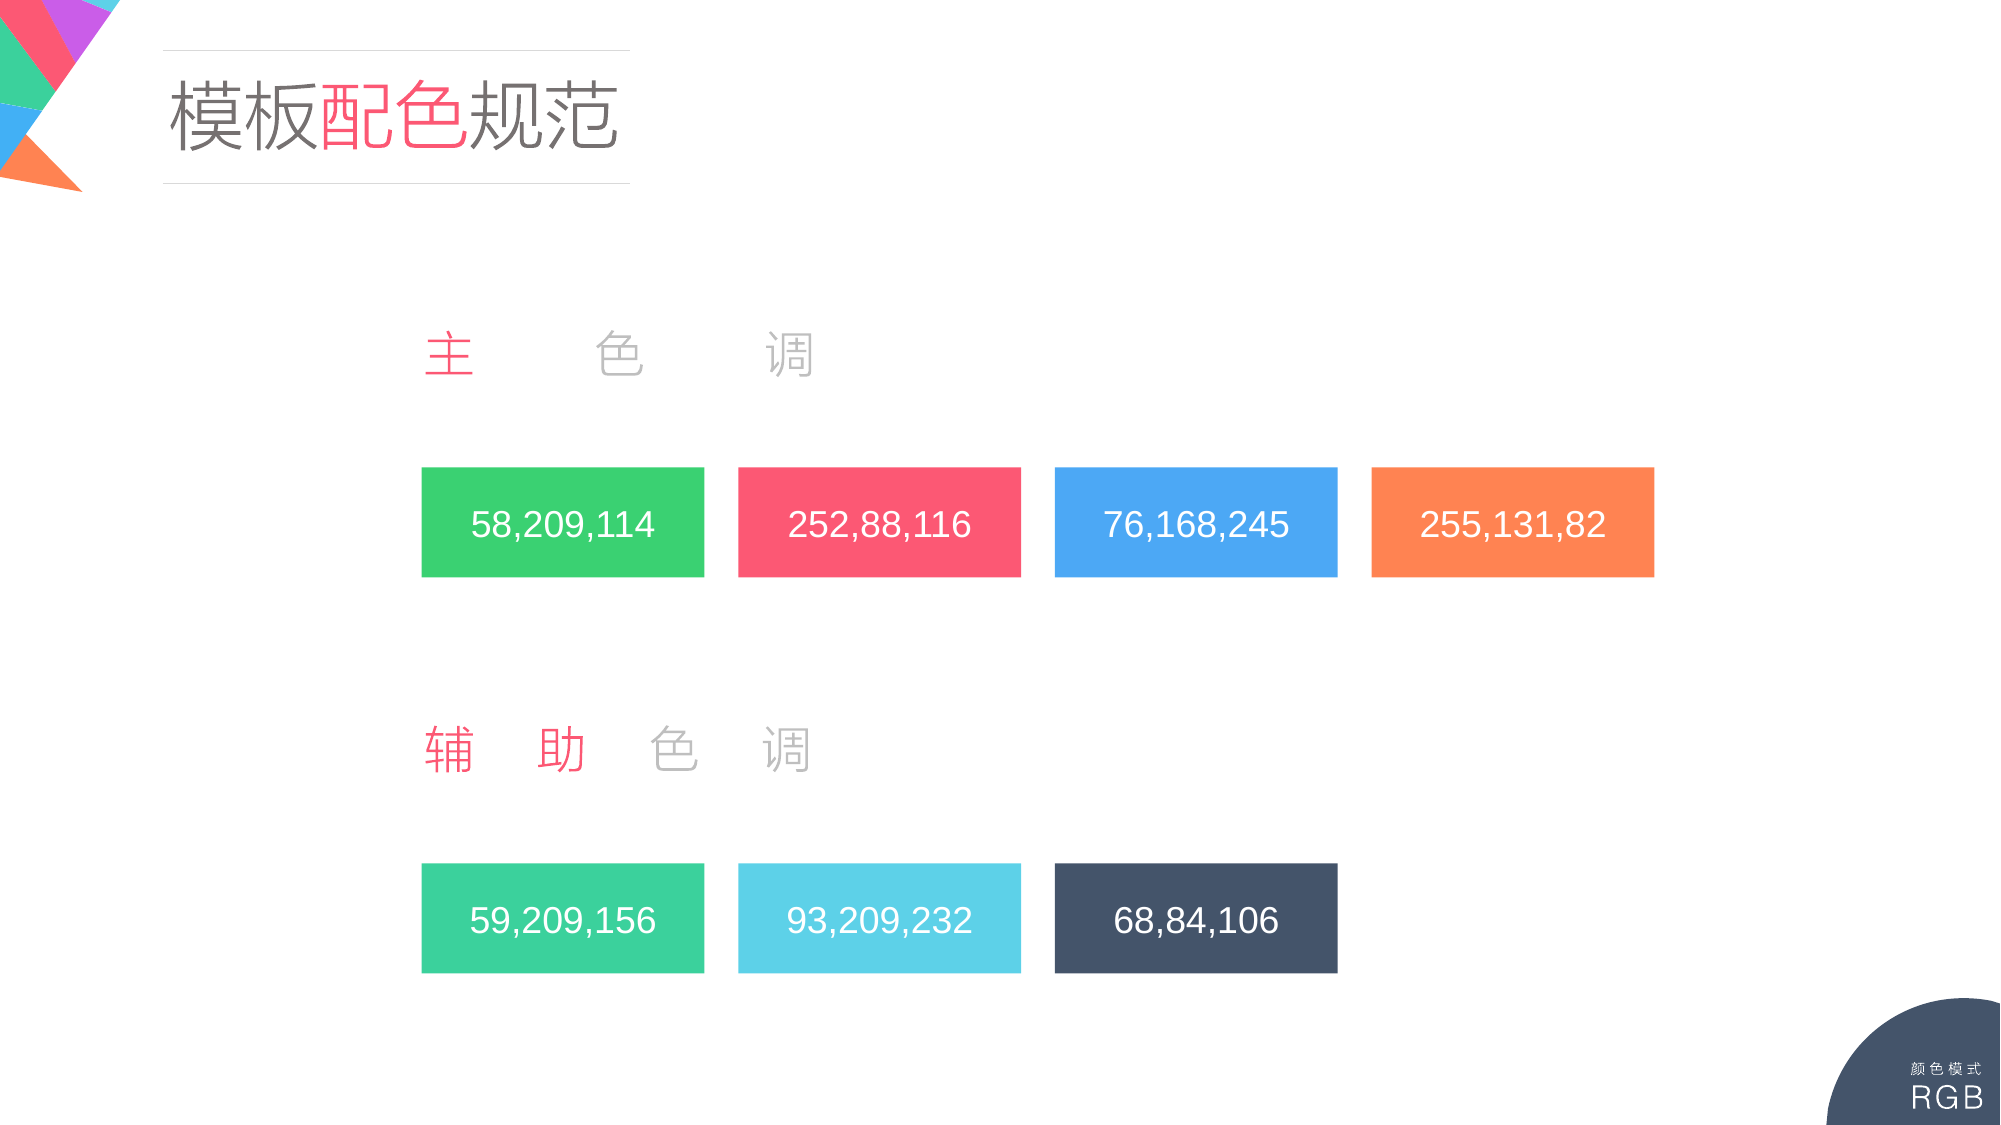

58,209,114
252,88,116
76,168,245
255,131,82

59,209,156
93,209,232
68,84,106